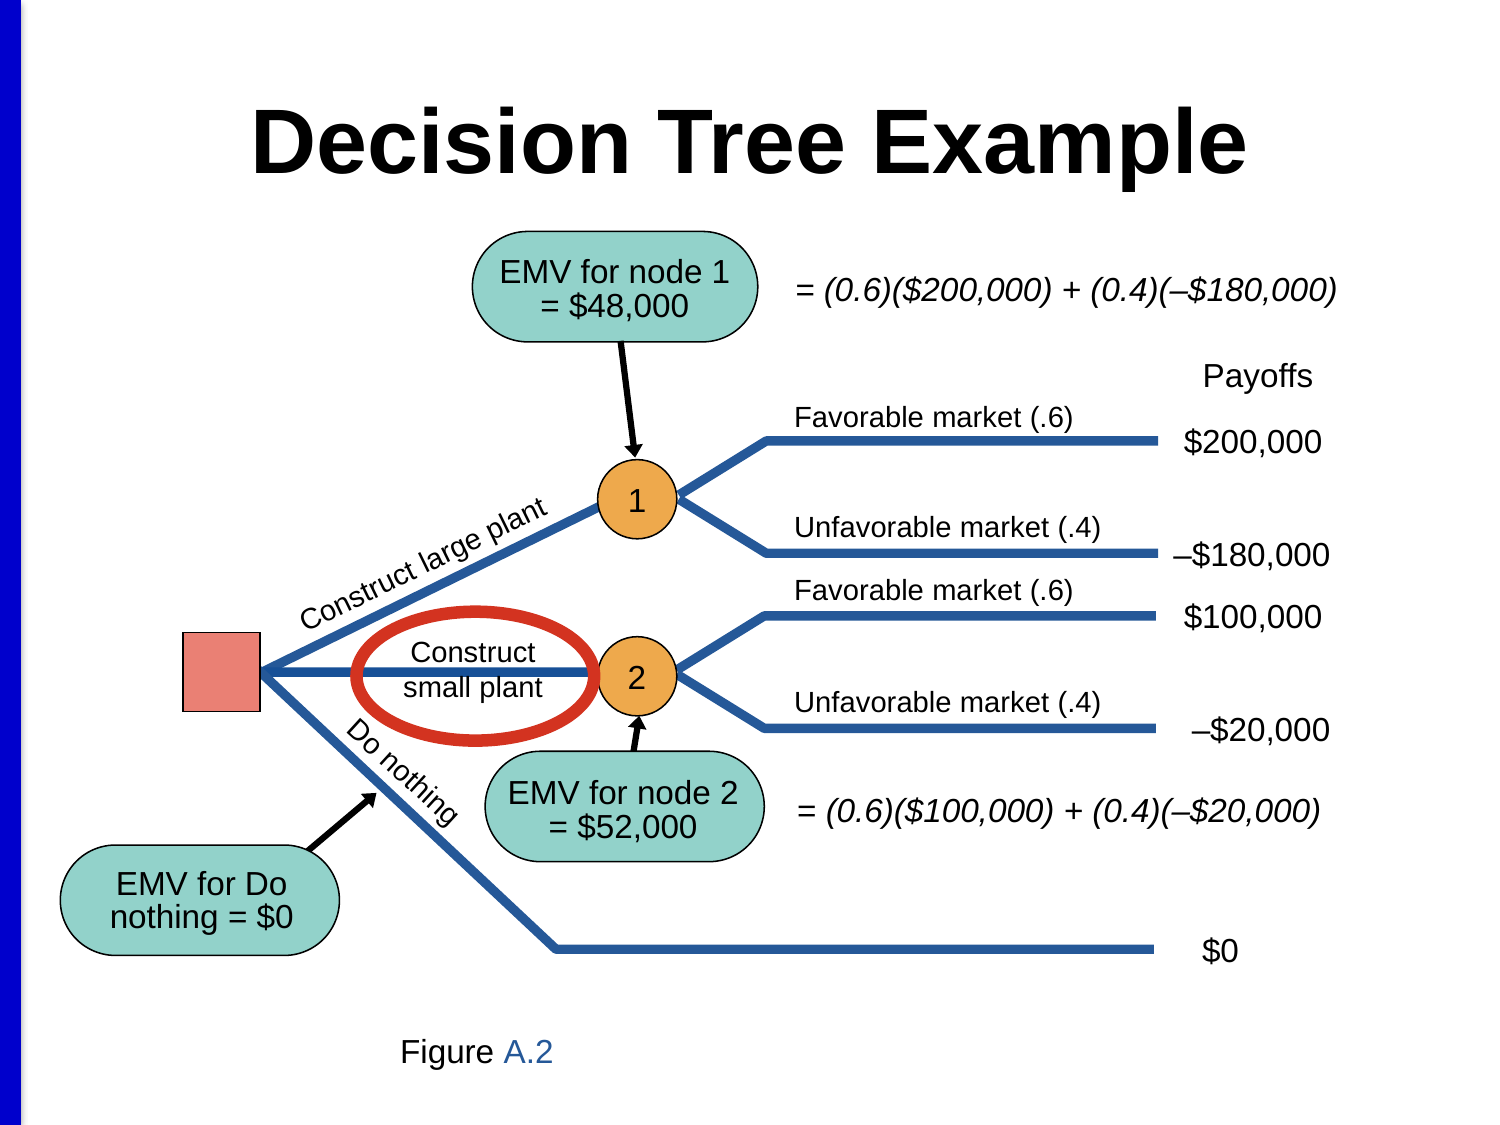

# Decision Tree Example

EMV for node 1
= $48,000

= (0.6)($200,000) + (0.4)(–$180,000)
Payoffs
$200,000
–$180,000
$100,000
–$20,000
$0
Favorable market (.6)

Unfavorable market (.4)

1

Construct large plant
Construct small plant

Do nothing
Favorable market (.6)

Unfavorable market (.4)

2

EMV for node 2
= $52,000
= (0.6)($100,000) + (0.4)(–$20,000)

EMV for Do nothing = $0
Figure A.2